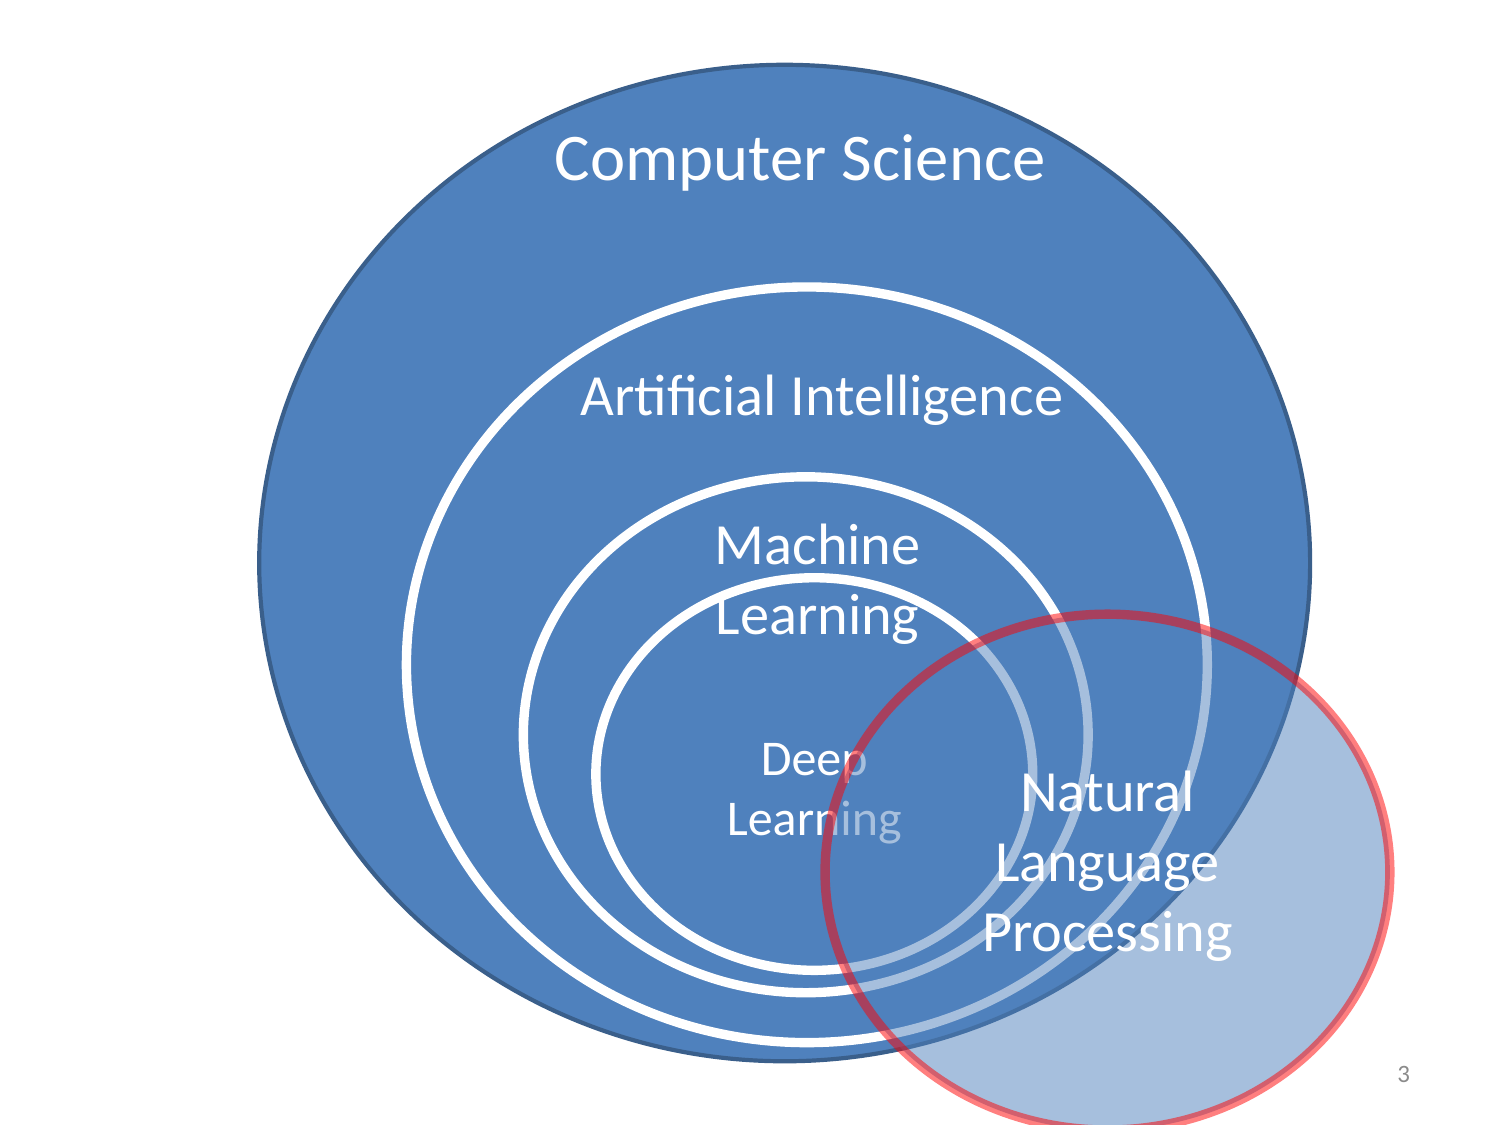

Computer Science

Artificial Intelligence

Machine
Learning

Deep
Learning

Natural
Language
Processing
3